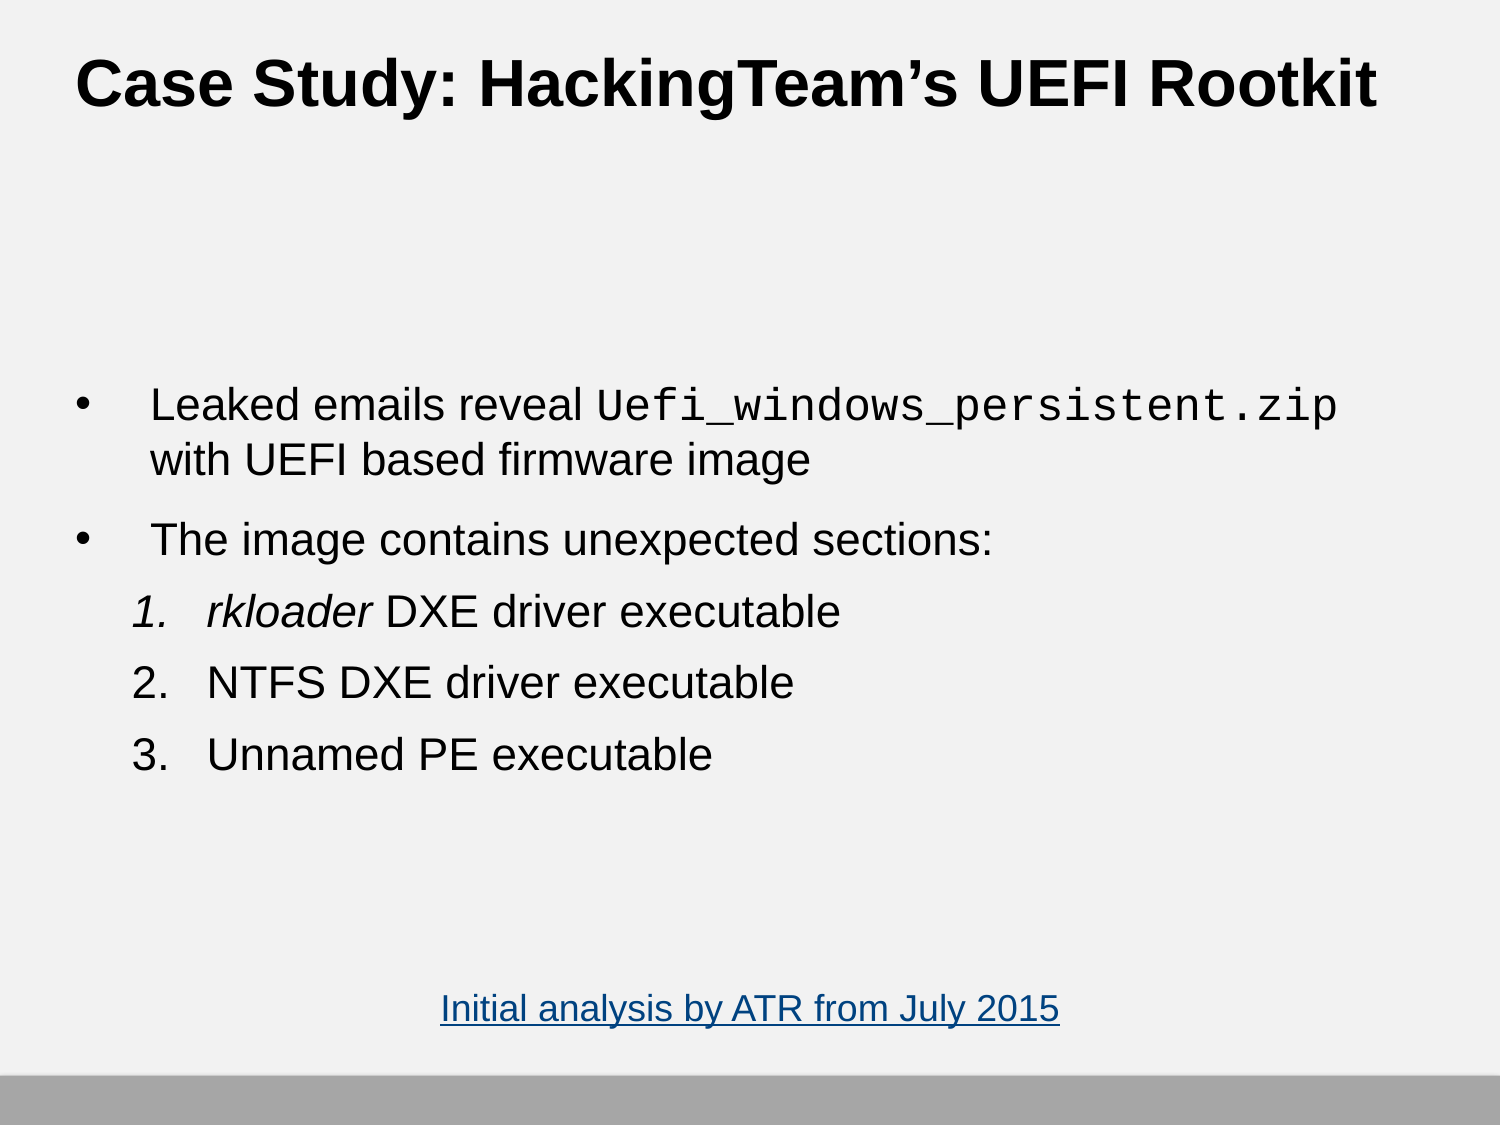

# Case Study: HackingTeam’s UEFI Rootkit
Leaked emails reveal Uefi_windows_persistent.zip with UEFI based firmware image
The image contains unexpected sections:
rkloader DXE driver executable
NTFS DXE driver executable
Unnamed PE executable

Initial analysis by ATR from July 2015